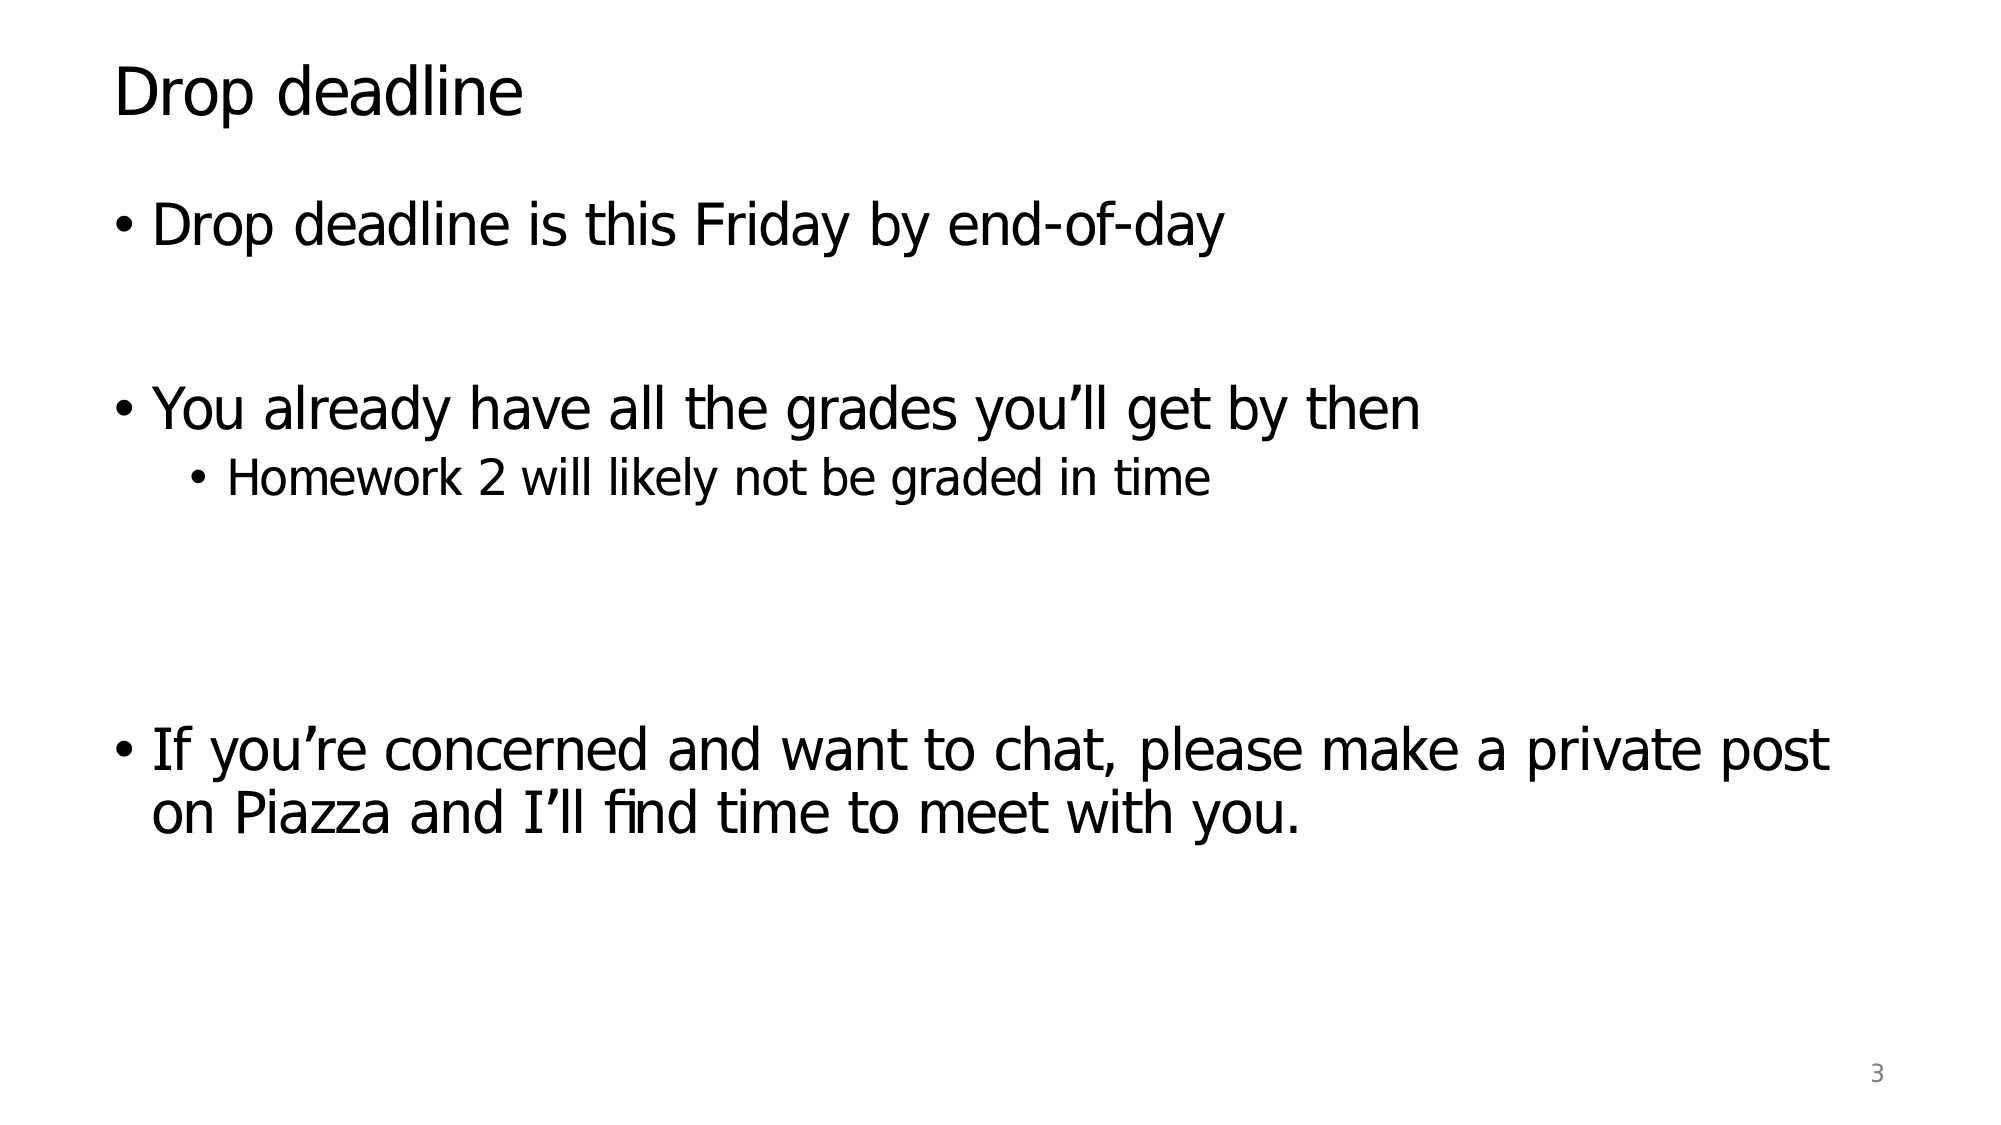

# Drop deadline
Drop deadline is this Friday by end-of-day

You already have all the grades you’ll get by then
Homework 2 will likely not be graded in time

If you’re concerned and want to chat, please make a private post on Piazza and I’ll find time to meet with you.
3